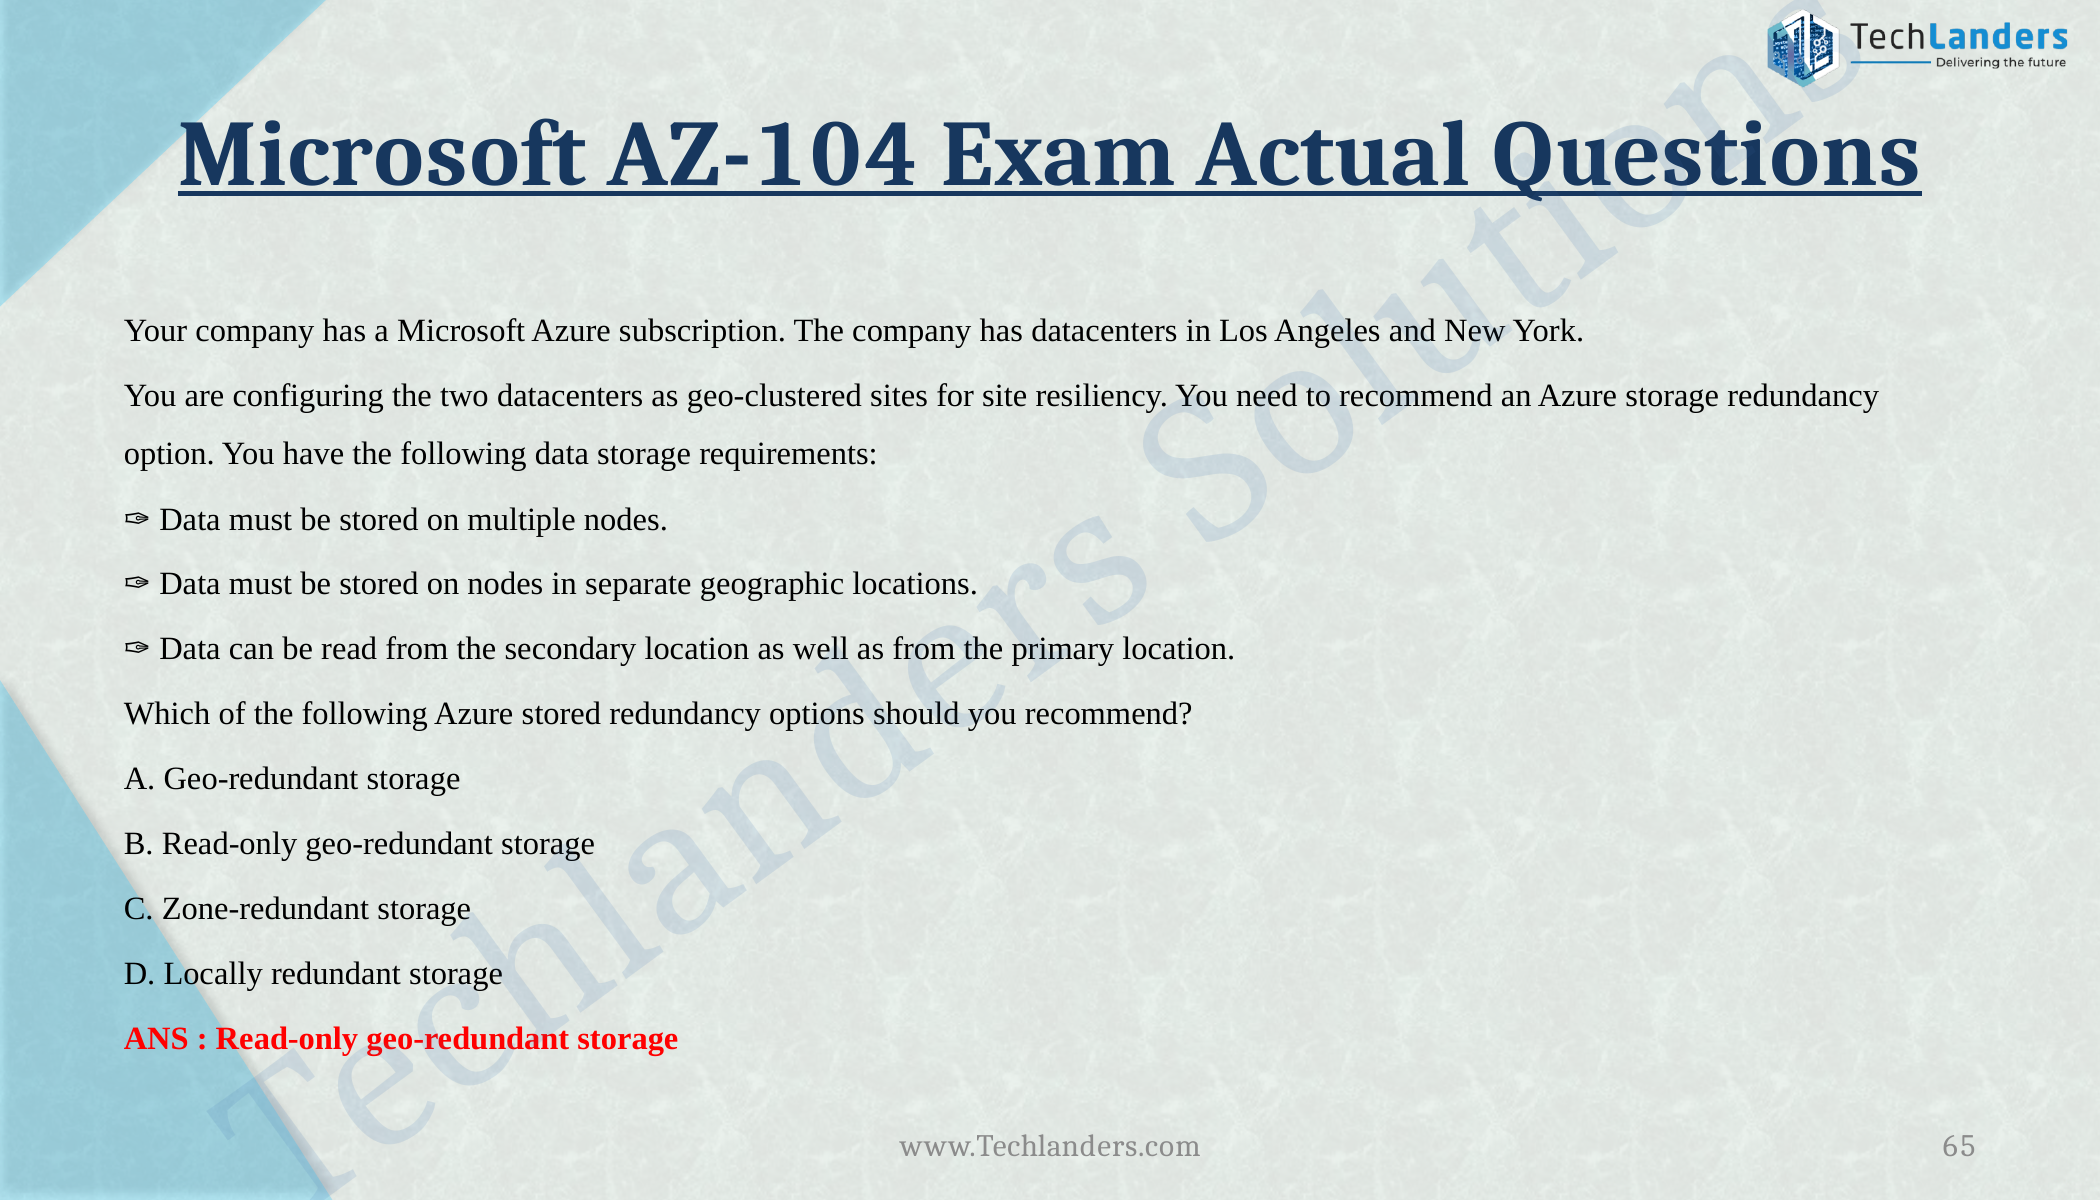

# Microsoft AZ-104 Exam Actual Questions
Your company has a Microsoft Azure subscription. The company has datacenters in Los Angeles and New York.
You are configuring the two datacenters as geo-clustered sites for site resiliency. You need to recommend an Azure storage redundancy option. You have the following data storage requirements:
✑ Data must be stored on multiple nodes.
✑ Data must be stored on nodes in separate geographic locations.
✑ Data can be read from the secondary location as well as from the primary location.
Which of the following Azure stored redundancy options should you recommend?
A. Geo-redundant storage
B. Read-only geo-redundant storage
C. Zone-redundant storage
D. Locally redundant storage
ANS : Read-only geo-redundant storage

Techlanders Solutions
www.Techlanders.com
65